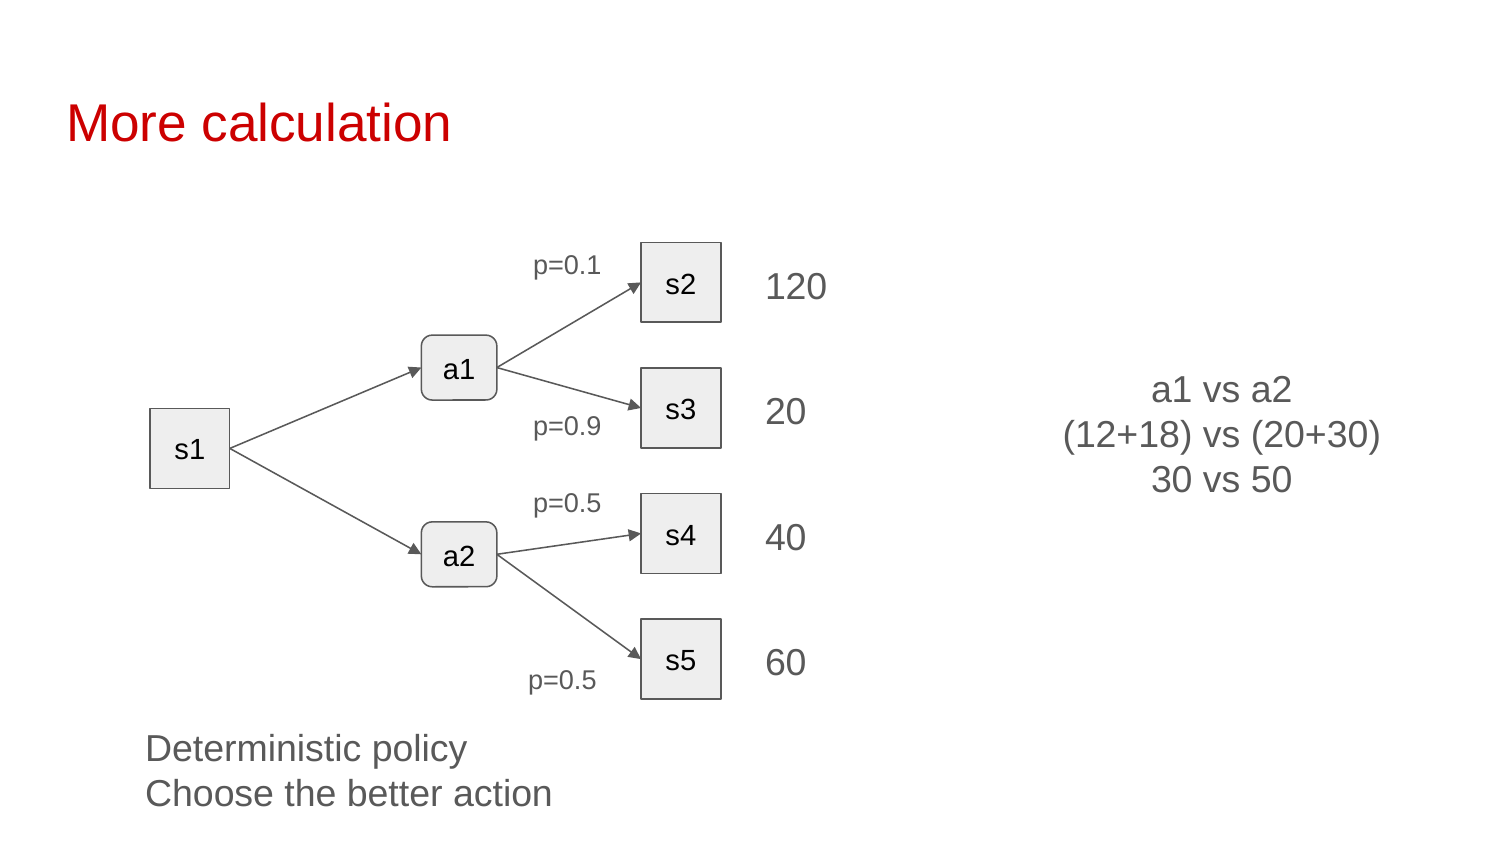

# More calculation
p=0.1
s2
120
a1
a1 vs a2
(12+18) vs (20+30)
30 vs 50

s3
20
p=0.9
s1
p=0.5
s4
40
a2
s5
60
p=0.5
Deterministic policy
Choose the better action